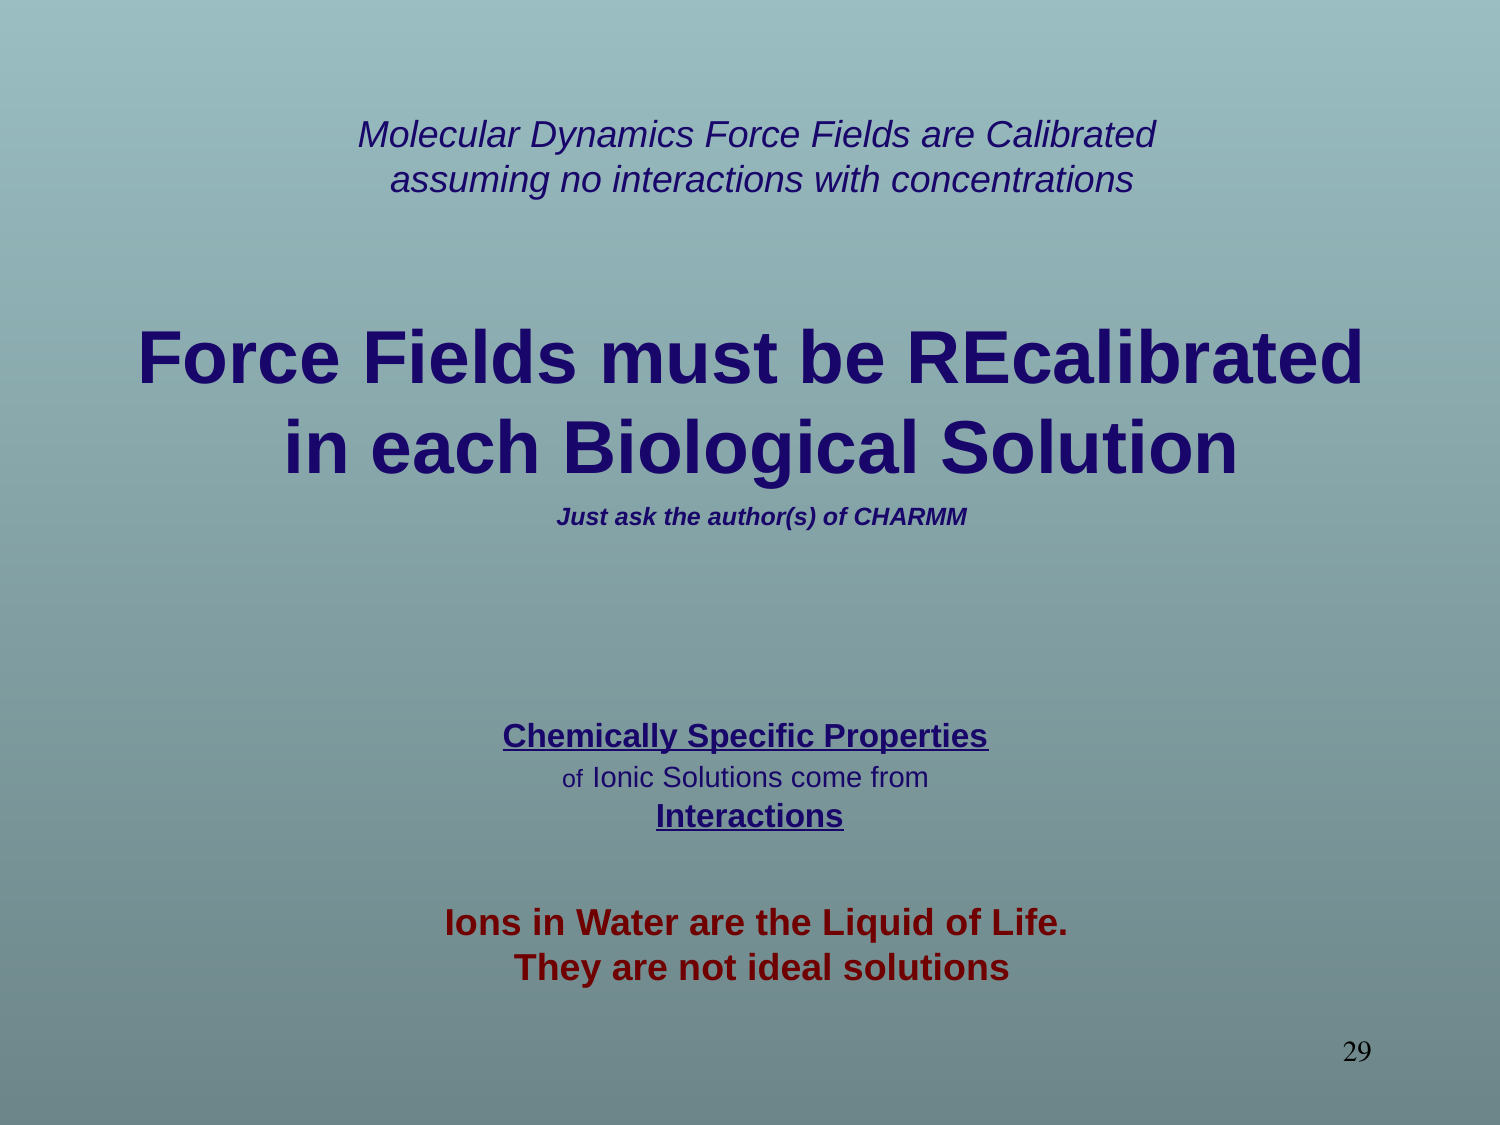

Molecular Dynamics Force Fields are Calibrated
assuming no interactions with concentrations

Force Fields must be REcalibrated
in each Biological Solution
Just ask the author(s) of CHARMM
Chemically Specific Properties
of Ionic Solutions come from
Interactions

Ions in Water are the Liquid of Life.
They are not ideal solutions
29